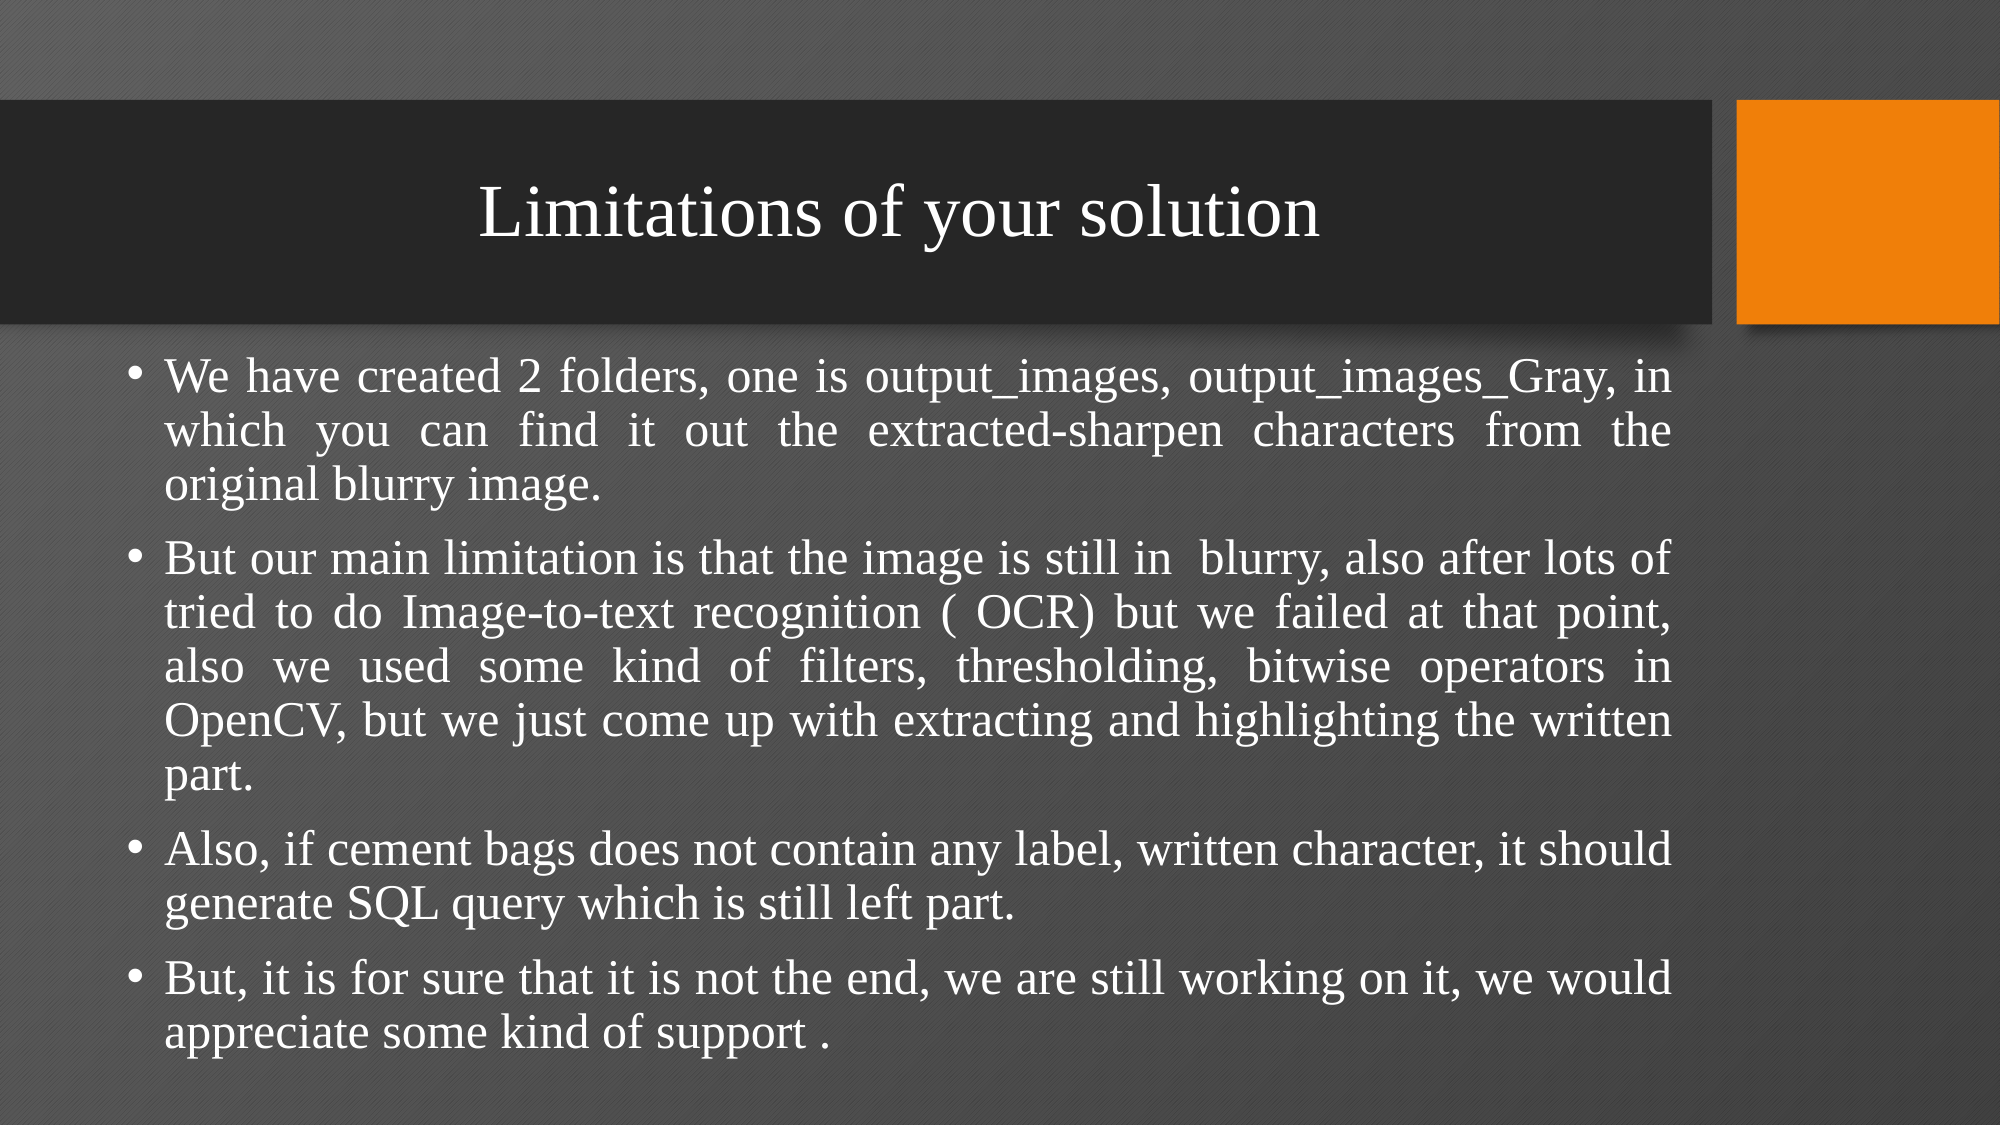

# Limitations of your solution
We have created 2 folders, one is output_images, output_images_Gray, in which you can find it out the extracted-sharpen characters from the original blurry image.
But our main limitation is that the image is still in  blurry, also after lots of tried to do Image-to-text recognition ( OCR) but we failed at that point, also we used some kind of filters, thresholding, bitwise operators in OpenCV, but we just come up with extracting and highlighting the written part.
Also, if cement bags does not contain any label, written character, it should generate SQL query which is still left part.
But, it is for sure that it is not the end, we are still working on it, we would appreciate some kind of support .